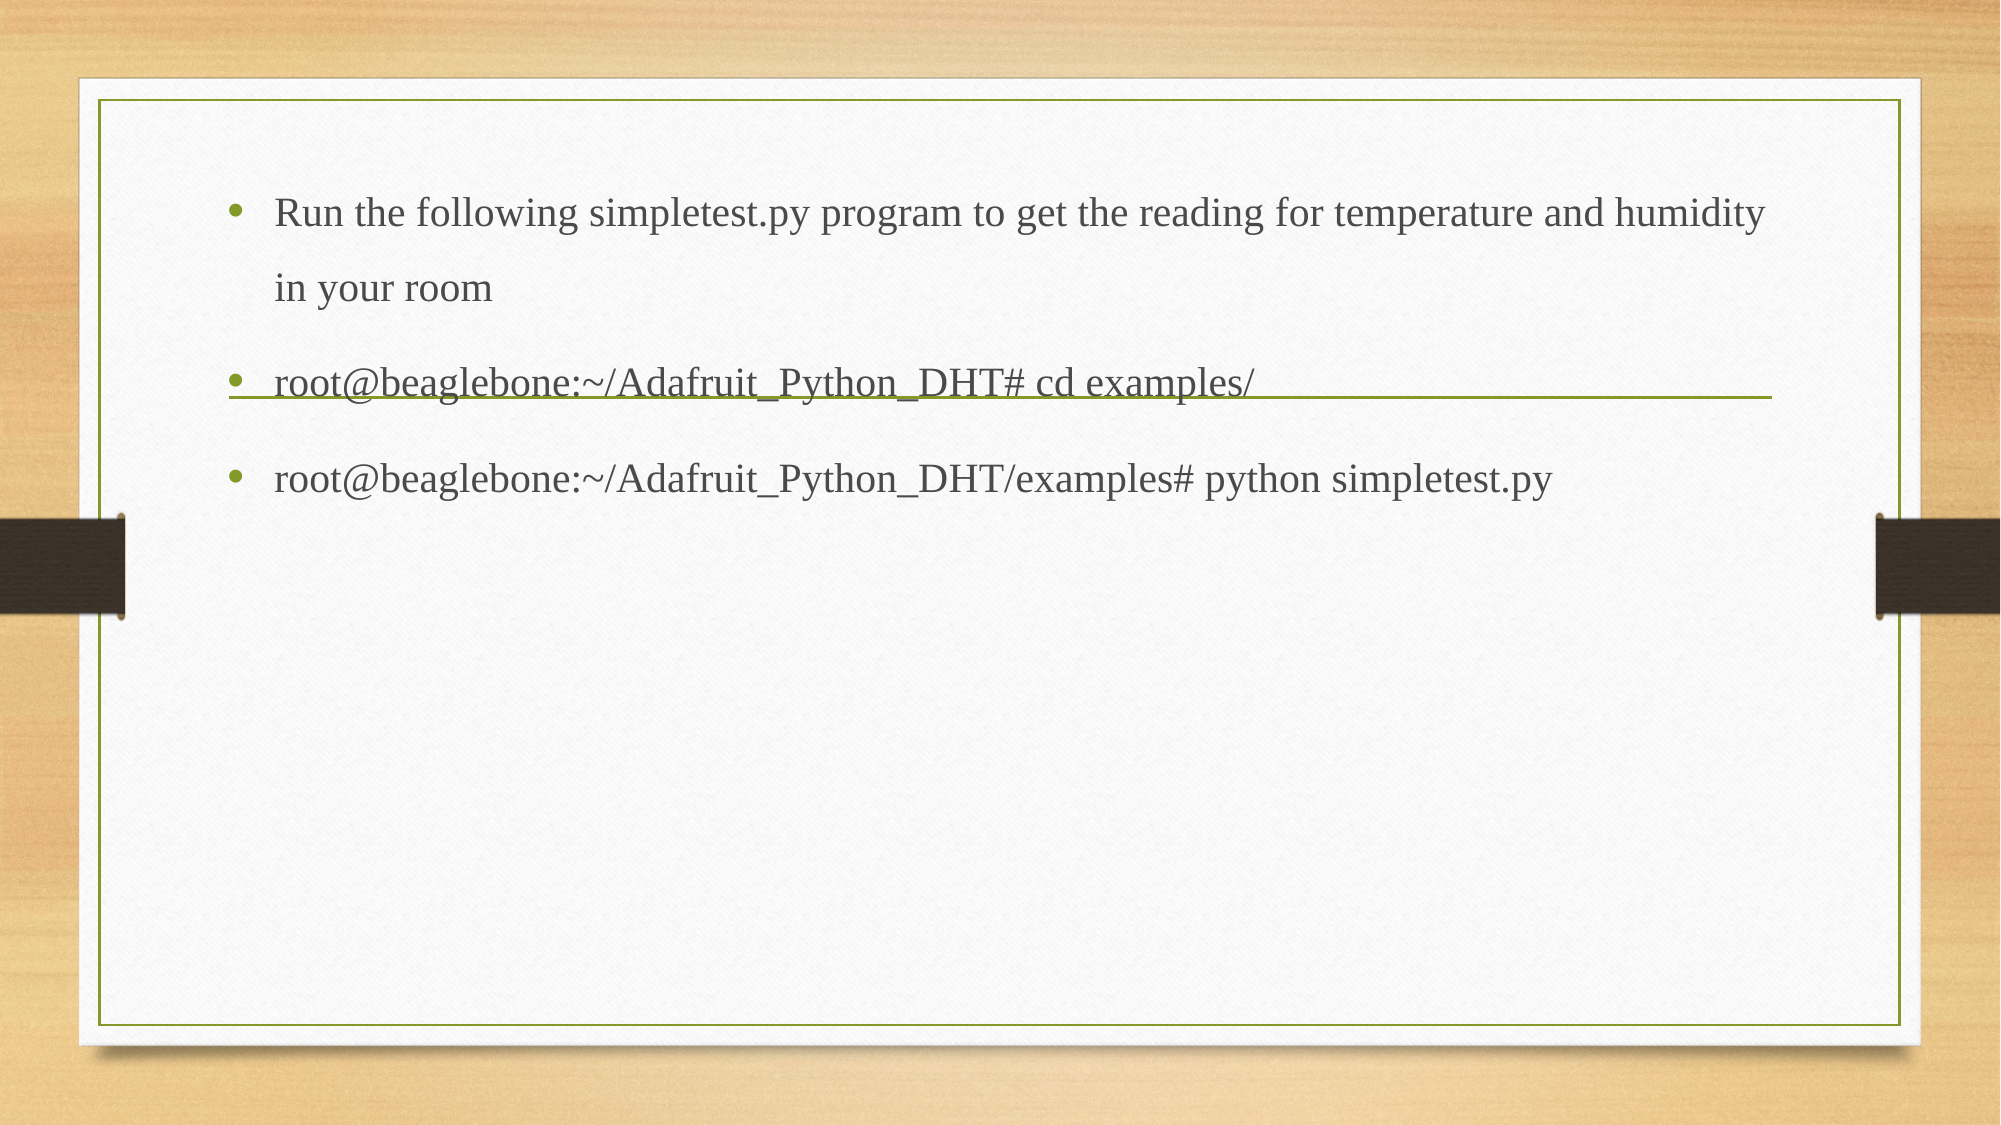

Run the following simpletest.py program to get the reading for temperature and humidity in your room
root@beaglebone:~/Adafruit_Python_DHT# cd examples/
root@beaglebone:~/Adafruit_Python_DHT/examples# python simpletest.py